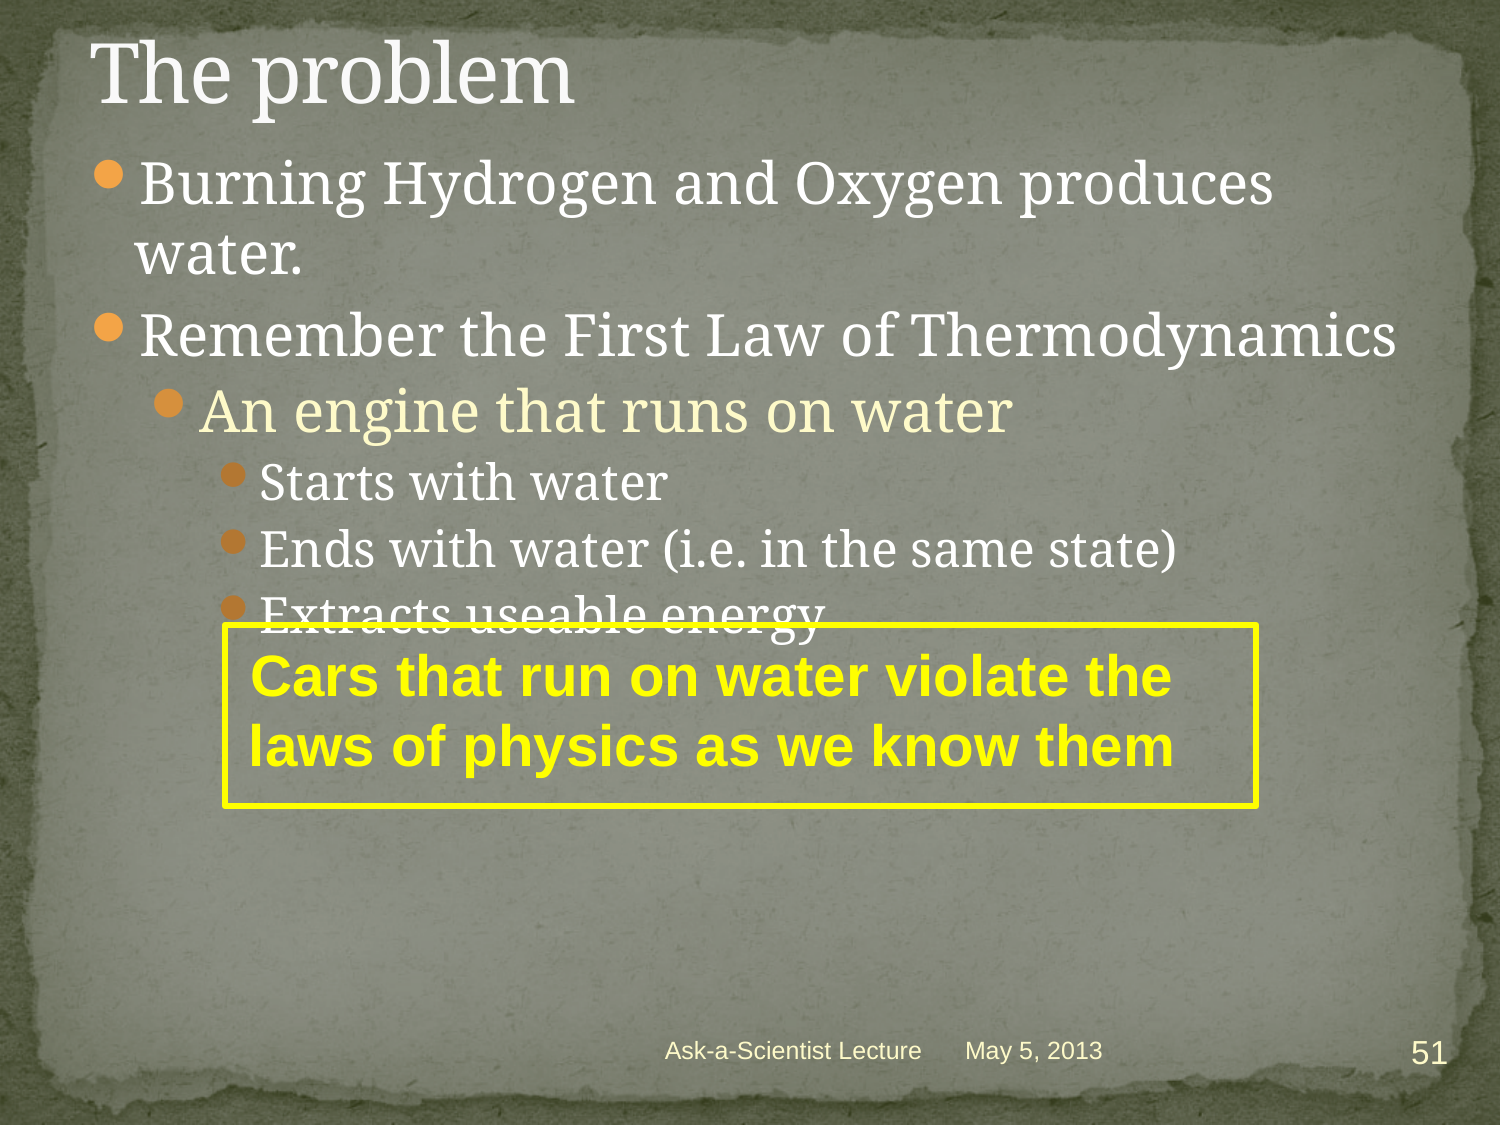

# The problem
Burning Hydrogen and Oxygen produces water.
Remember the First Law of Thermodynamics
An engine that runs on water
Starts with water
Ends with water (i.e. in the same state)
Extracts useable energy

Cars that run on water violate the laws of physics as we know them
51
Ask-a-Scientist Lecture
May 5, 2013